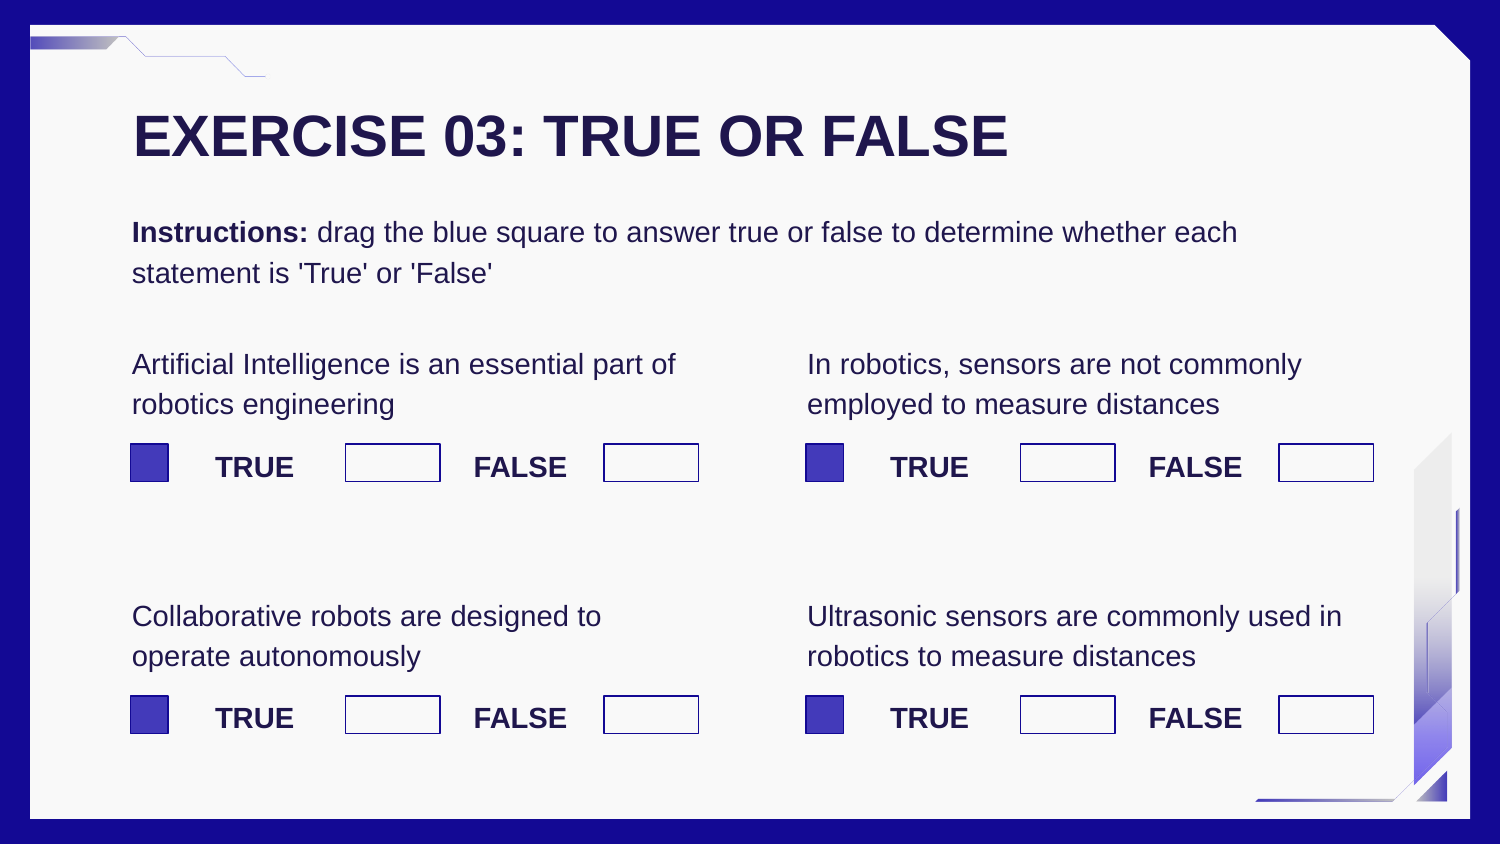

# EXERCISE 03: TRUE OR FALSE
Instructions: drag the blue square to answer true or false to determine whether each statement is 'True' or 'False'
Artificial Intelligence is an essential part of robotics engineering
In robotics, sensors are not commonly employed to measure distances
TRUE

FALSE

TRUE

FALSE

Collaborative robots are designed to operate autonomously
Ultrasonic sensors are commonly used in robotics to measure distances
TRUE

FALSE

TRUE

FALSE